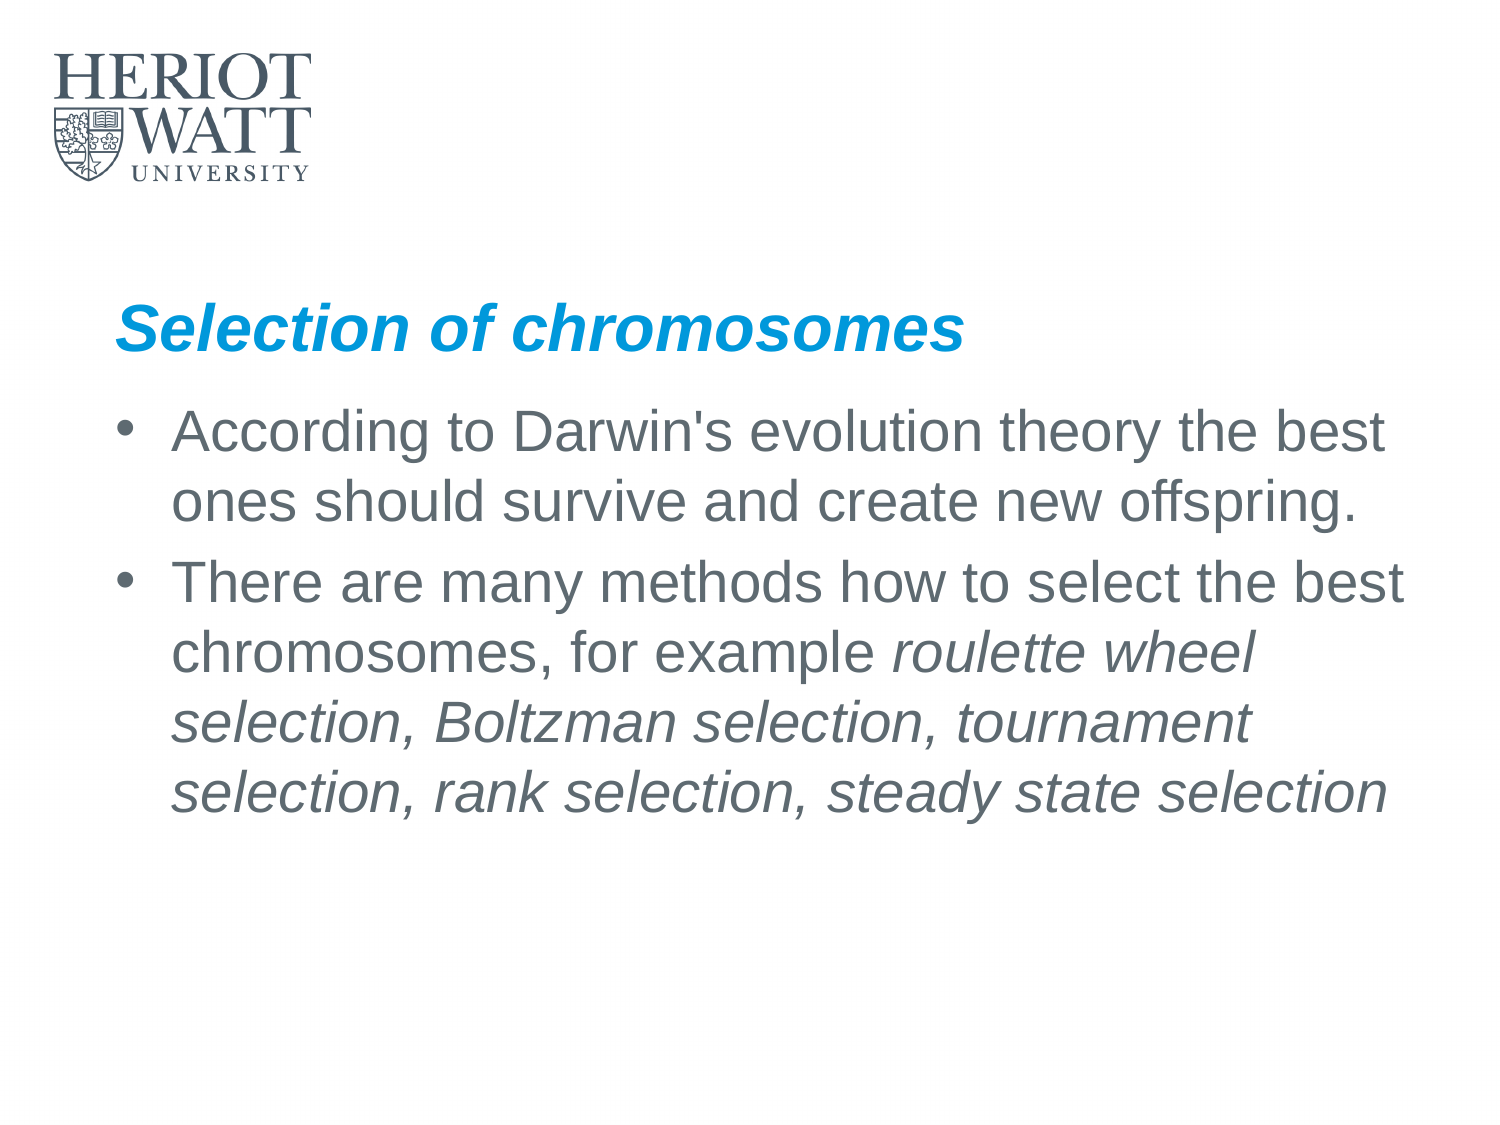

# Selection of chromosomes
According to Darwin's evolution theory the best ones should survive and create new offspring.
There are many methods how to select the best chromosomes, for example roulette wheel selection, Boltzman selection, tournament selection, rank selection, steady state selection